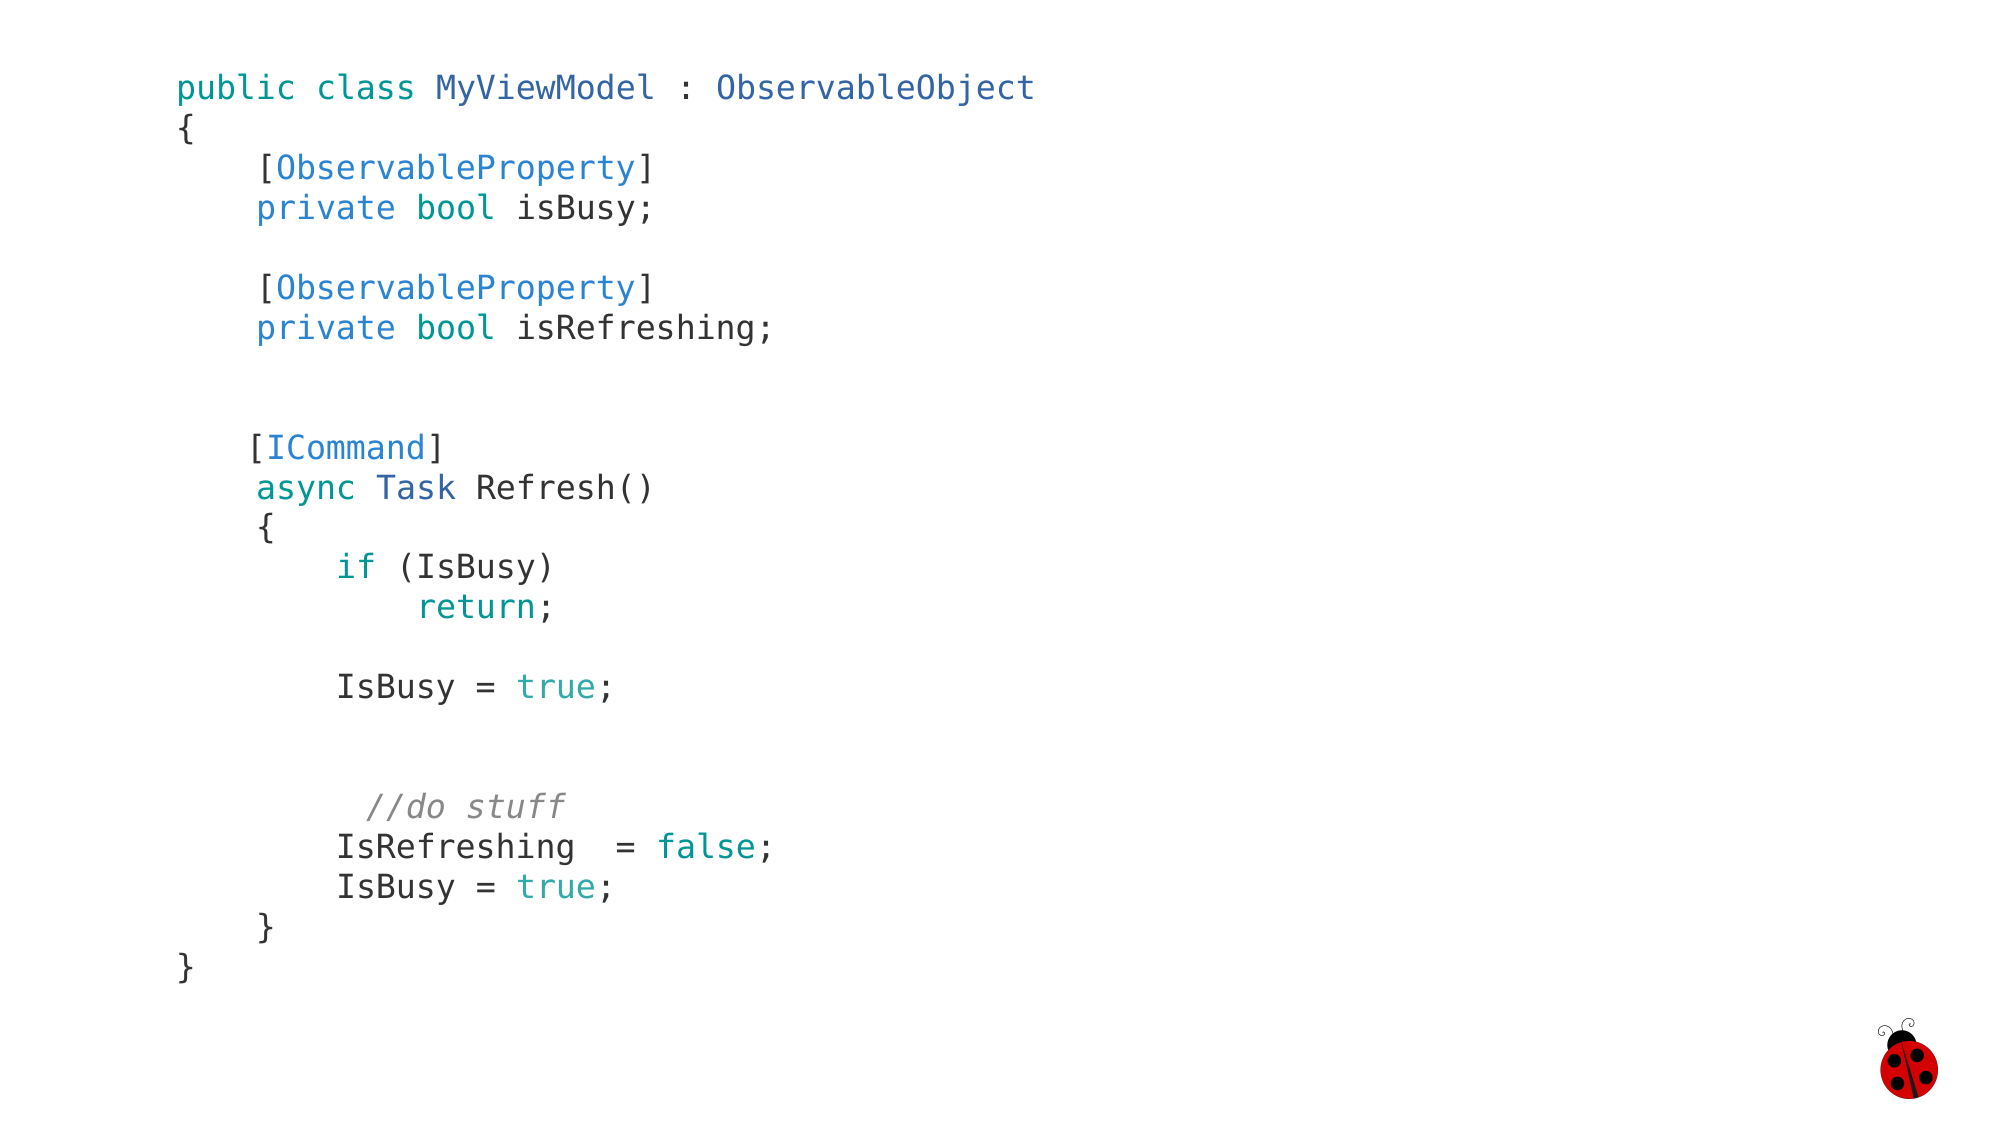

public class MyViewModel : ObservableObject
    {
        [ObservableProperty]
        private bool isBusy;

        [ObservableProperty]
        private bool isRefreshing;

	[ICommand]
        async Task Refresh()
        {
            if (IsBusy)
                return;
            IsBusy = true;

	      //do stuff
            IsRefreshing  = false;
            IsBusy = true;
        }
    }